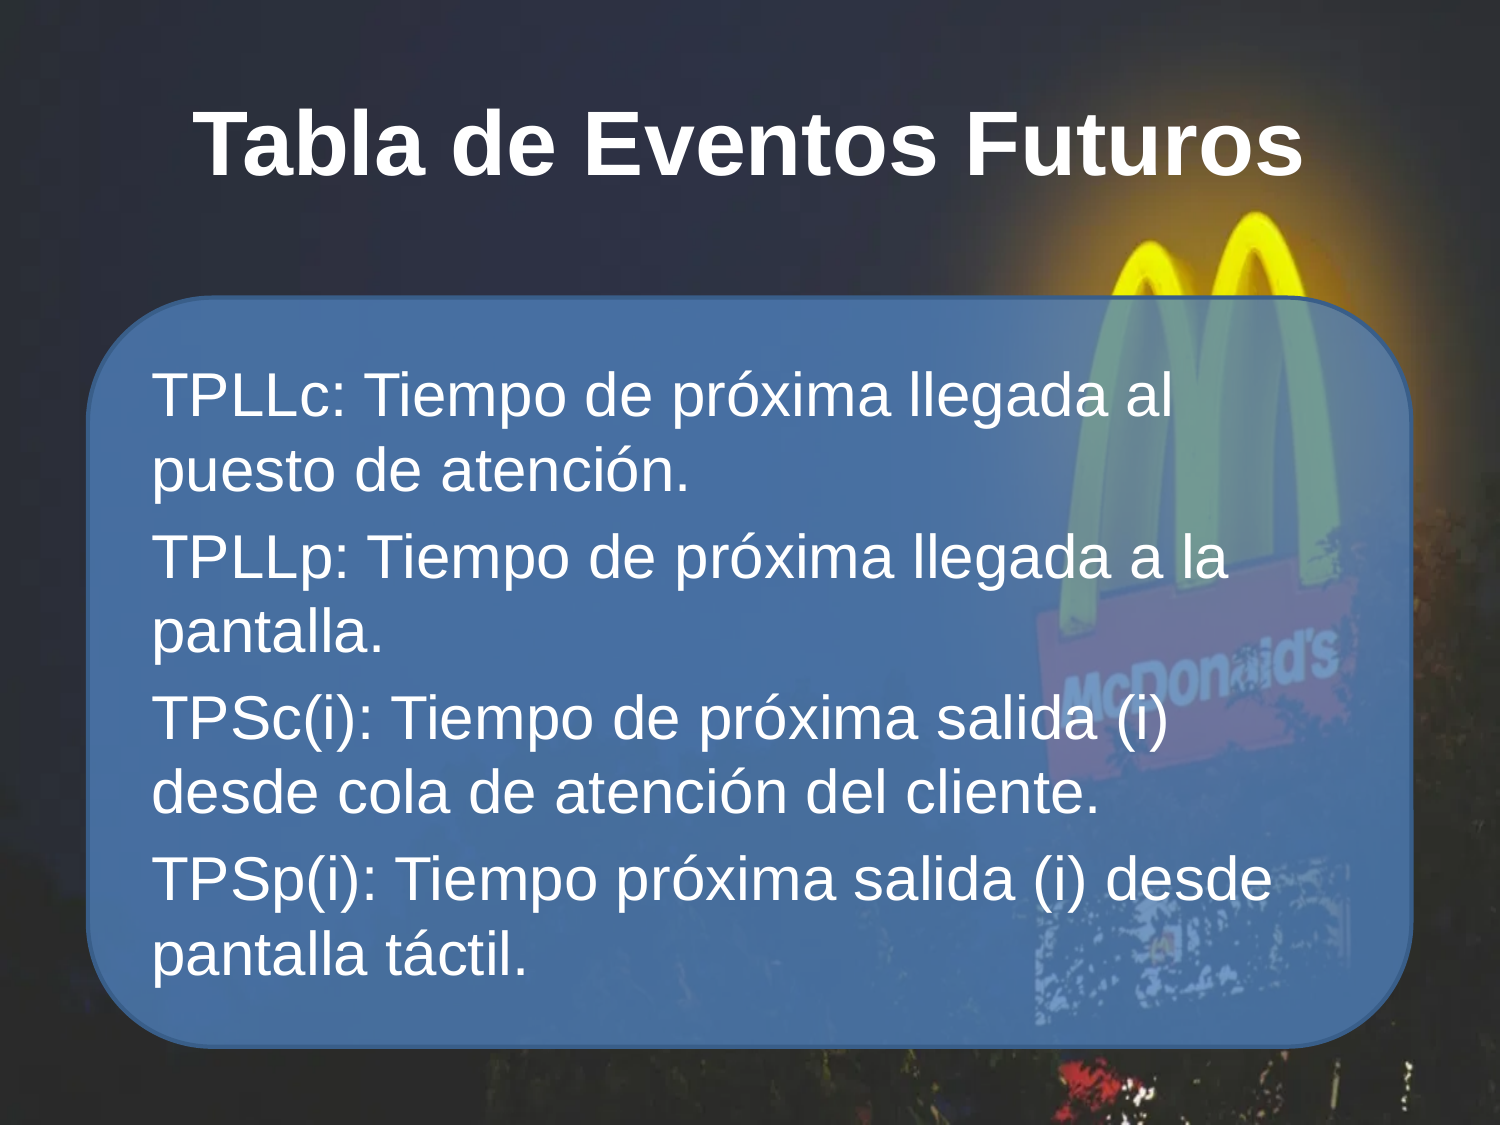

# Tabla de Eventos Futuros

TPLLc: Tiempo de próxima llegada al puesto de atención.
TPLLp: Tiempo de próxima llegada a la pantalla.
TPSc(i): Tiempo de próxima salida (i) desde cola de atención del cliente.
TPSp(i): Tiempo próxima salida (i) desde pantalla táctil.